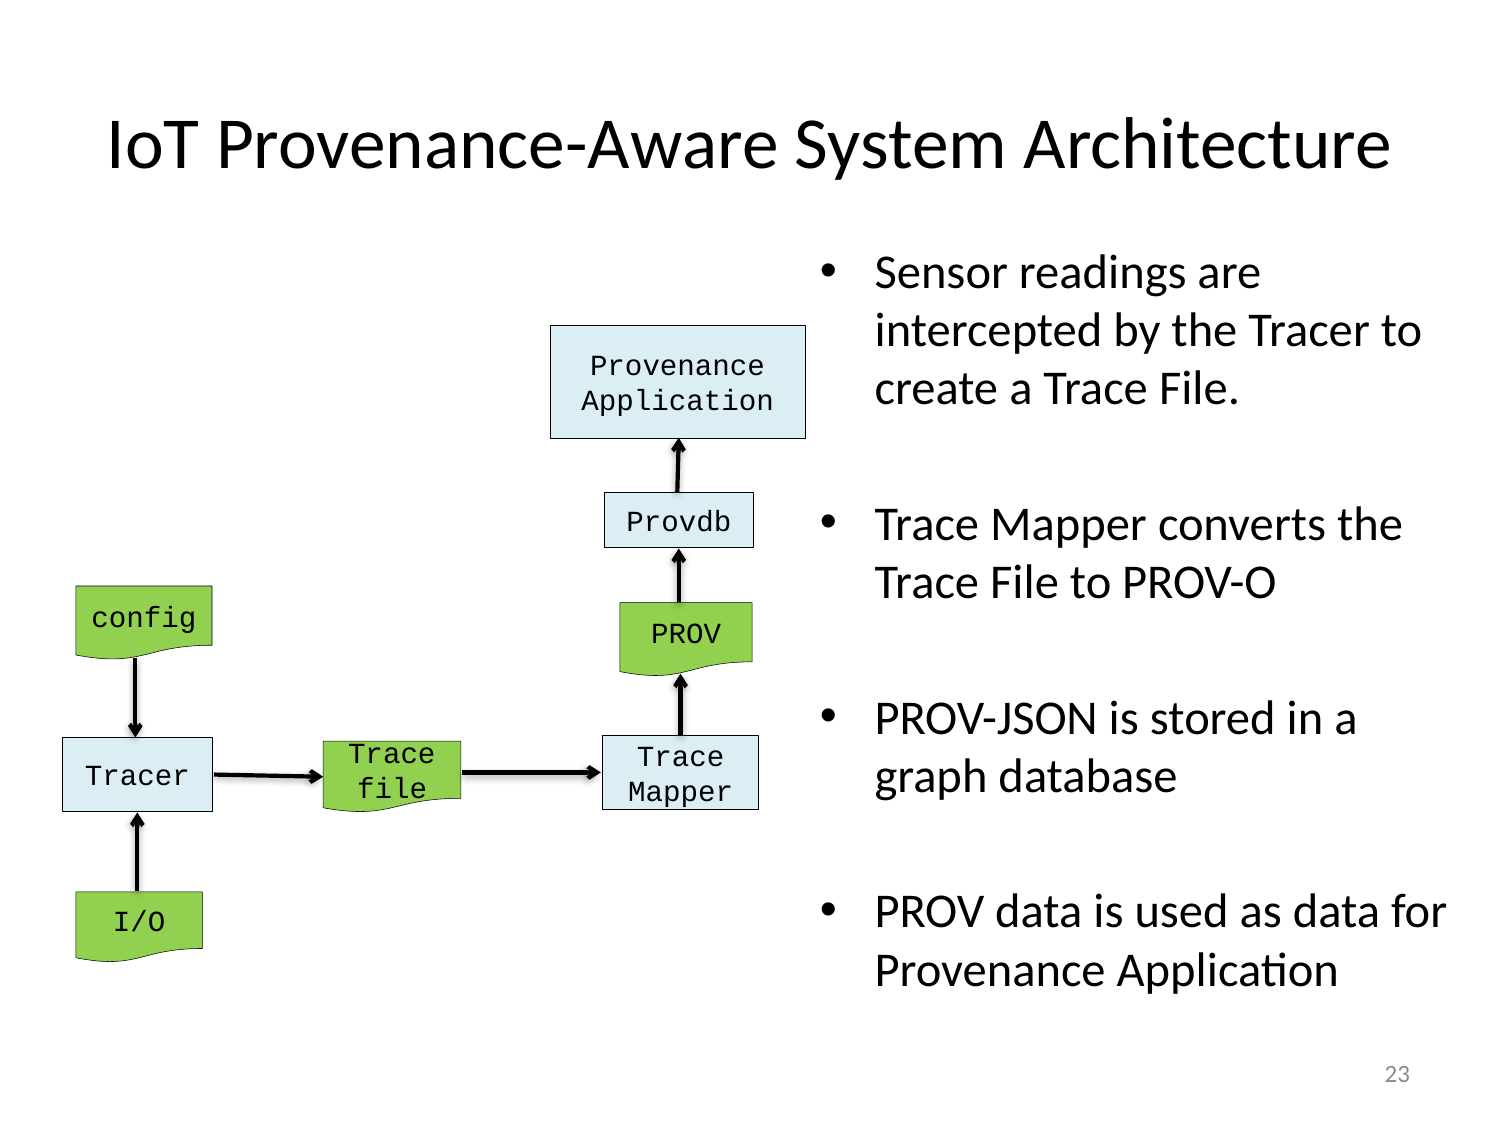

# IoT Provenance-Aware System Architecture
Sensor readings are intercepted by the Tracer to create a Trace File.

Trace Mapper converts the Trace File to PROV-O

PROV-JSON is stored in a graph database

PROV data is used as data for Provenance Application
Provenance
Application
Provdb
config
PROV
Trace Mapper
Tracer
Trace
file
I/O
23